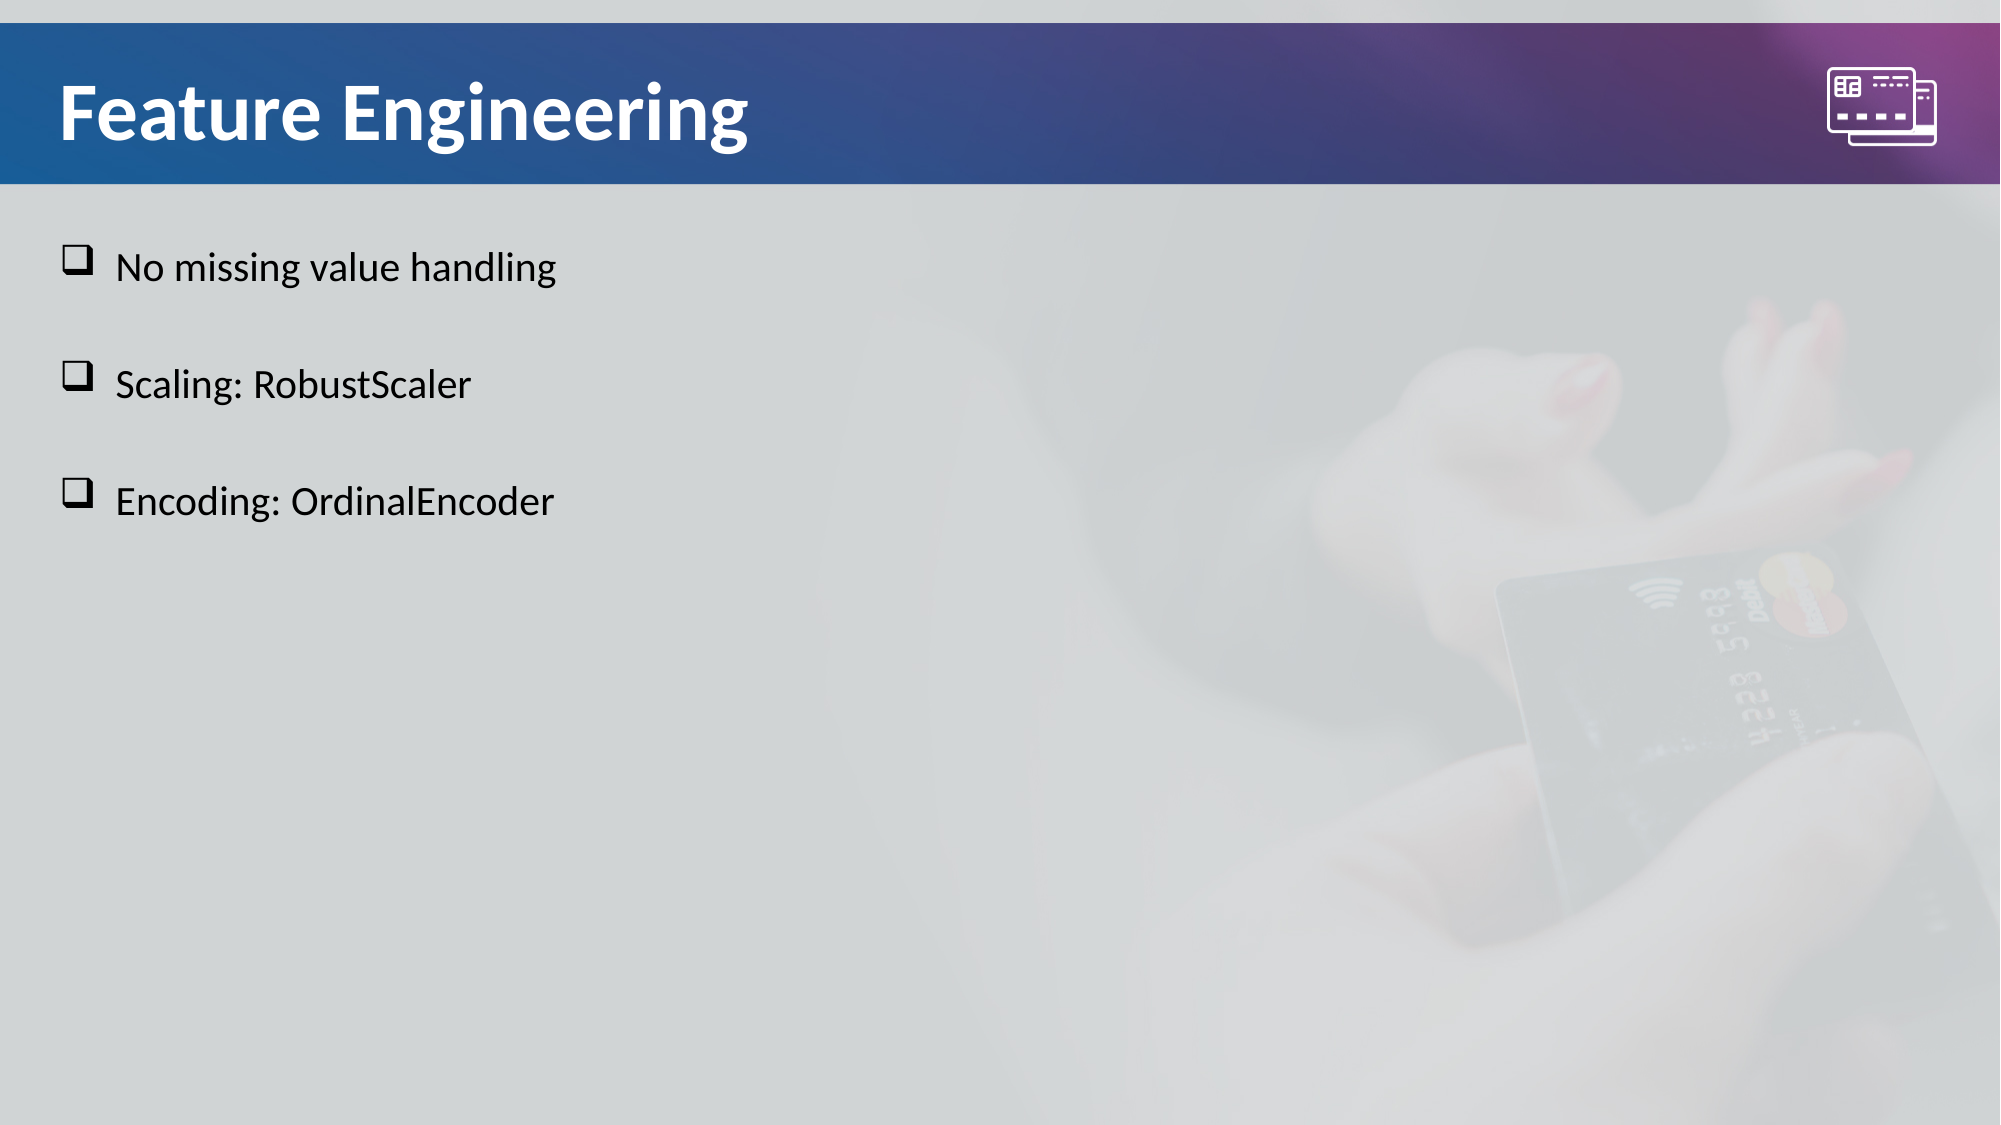

# Feature Engineering
No missing value handling

Scaling: RobustScaler

Encoding: OrdinalEncoder